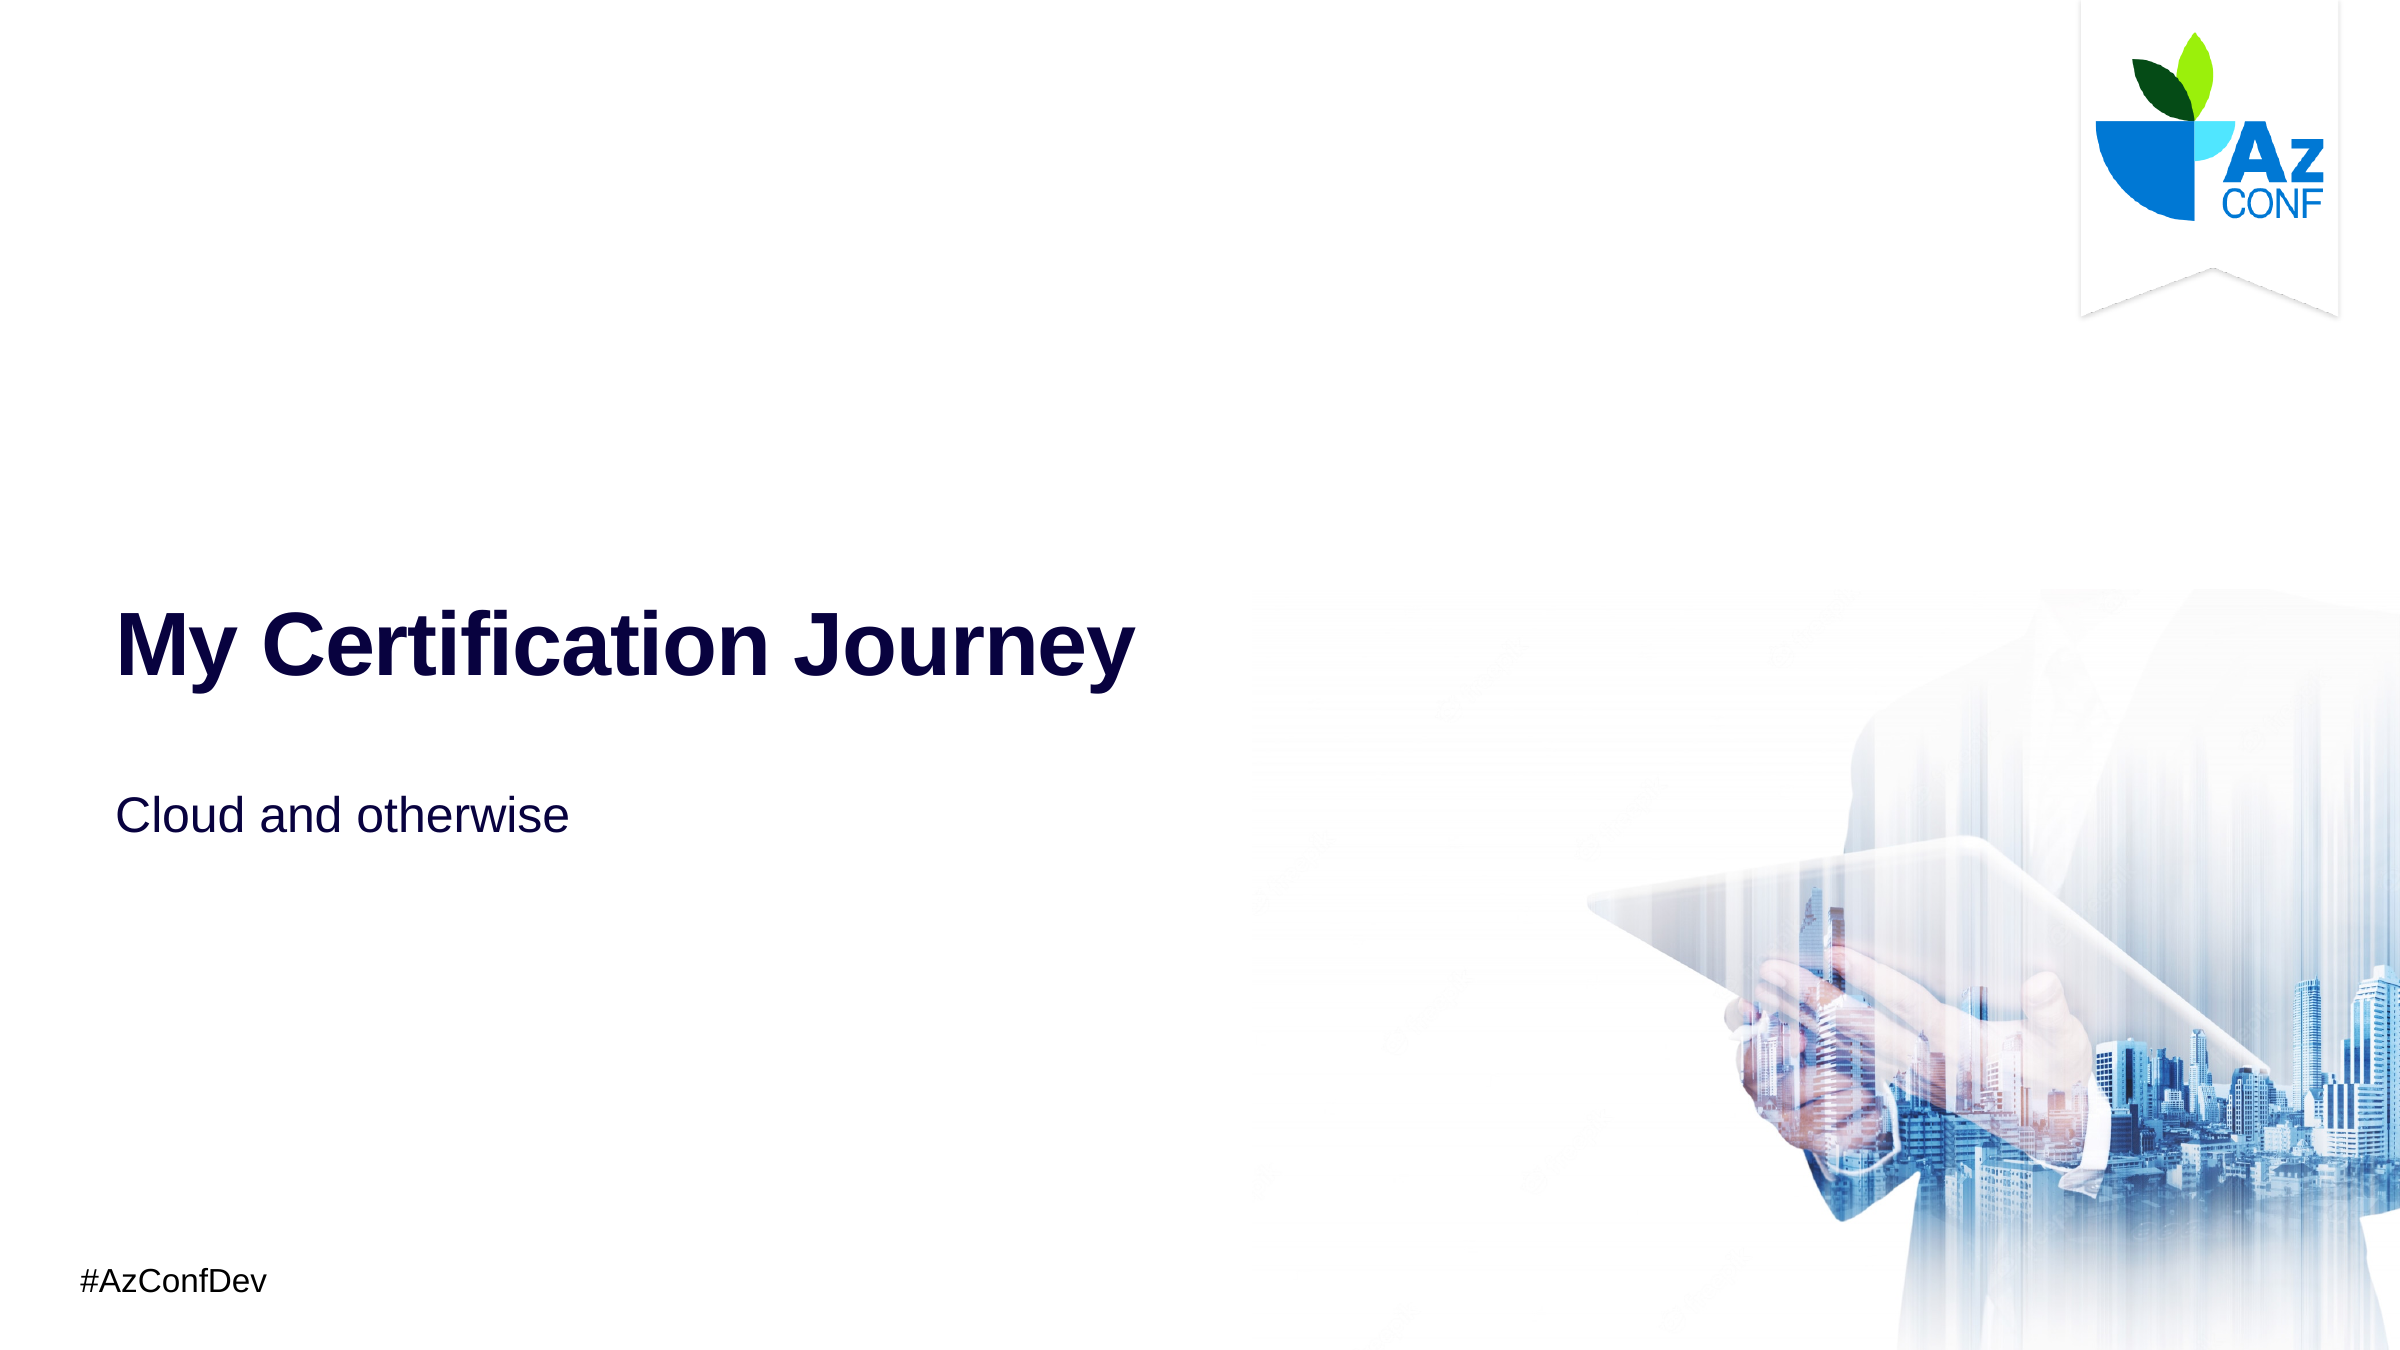

# My Certification Journey
Cloud and otherwise